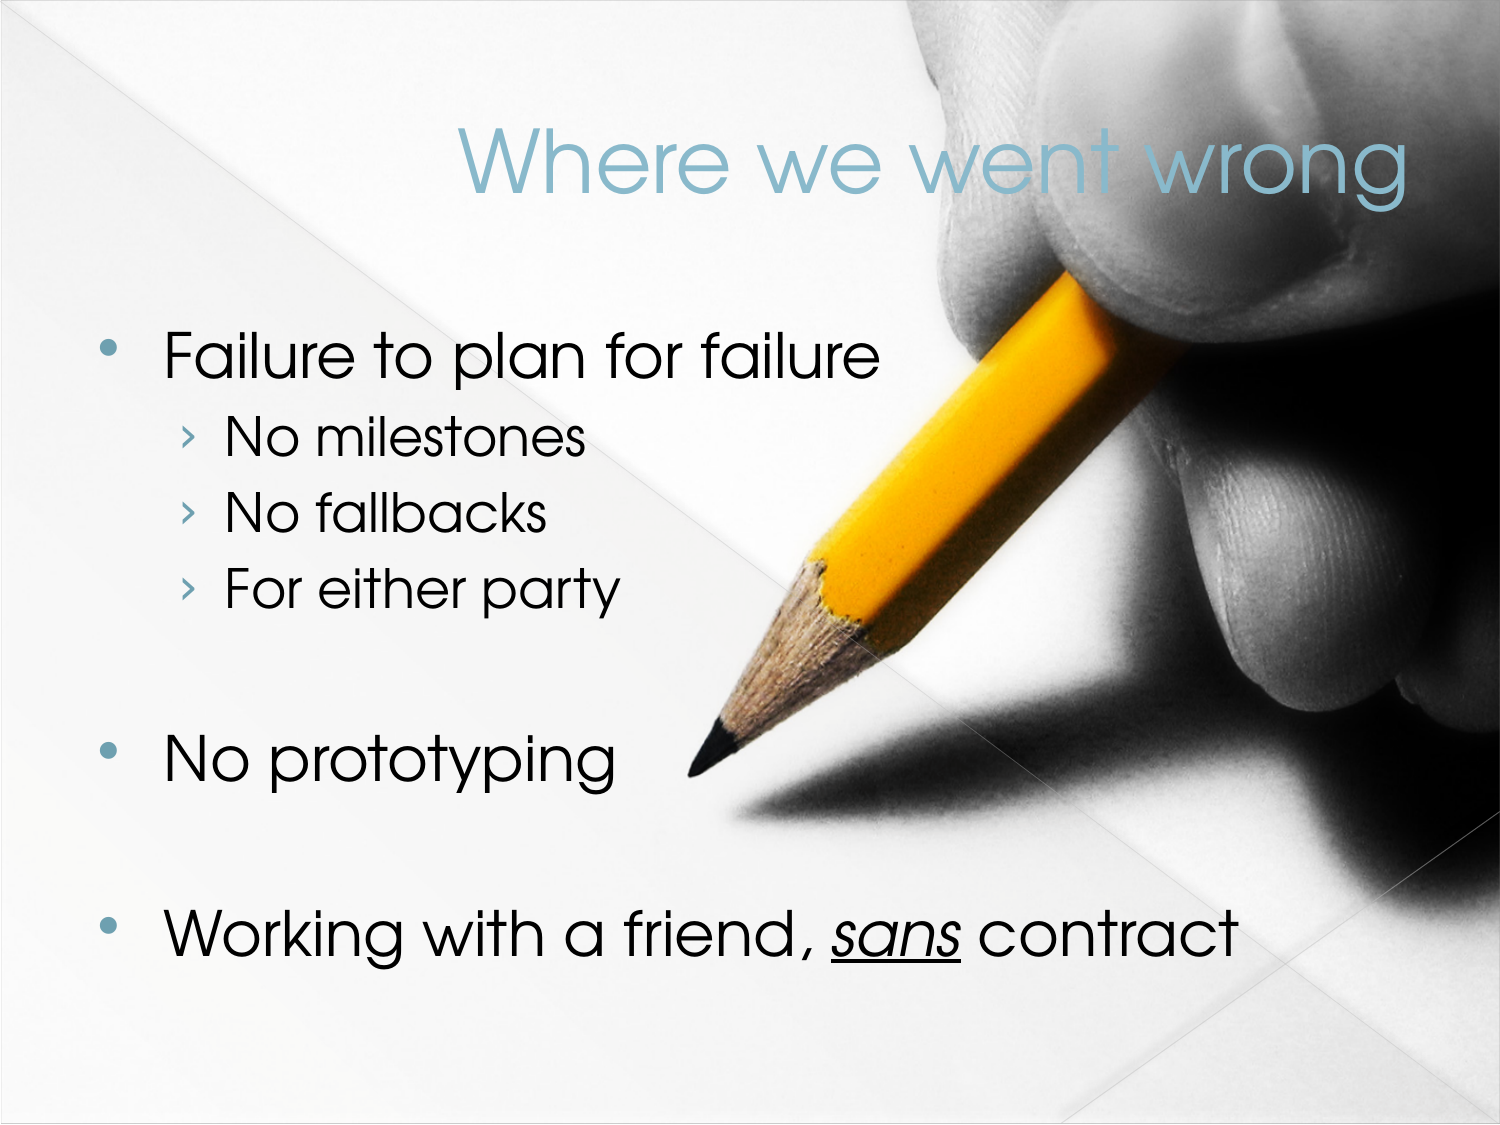

# Where we went wrong
Failure to plan for failure
No milestones
No fallbacks
For either party

No prototyping

Working with a friend, sans contract